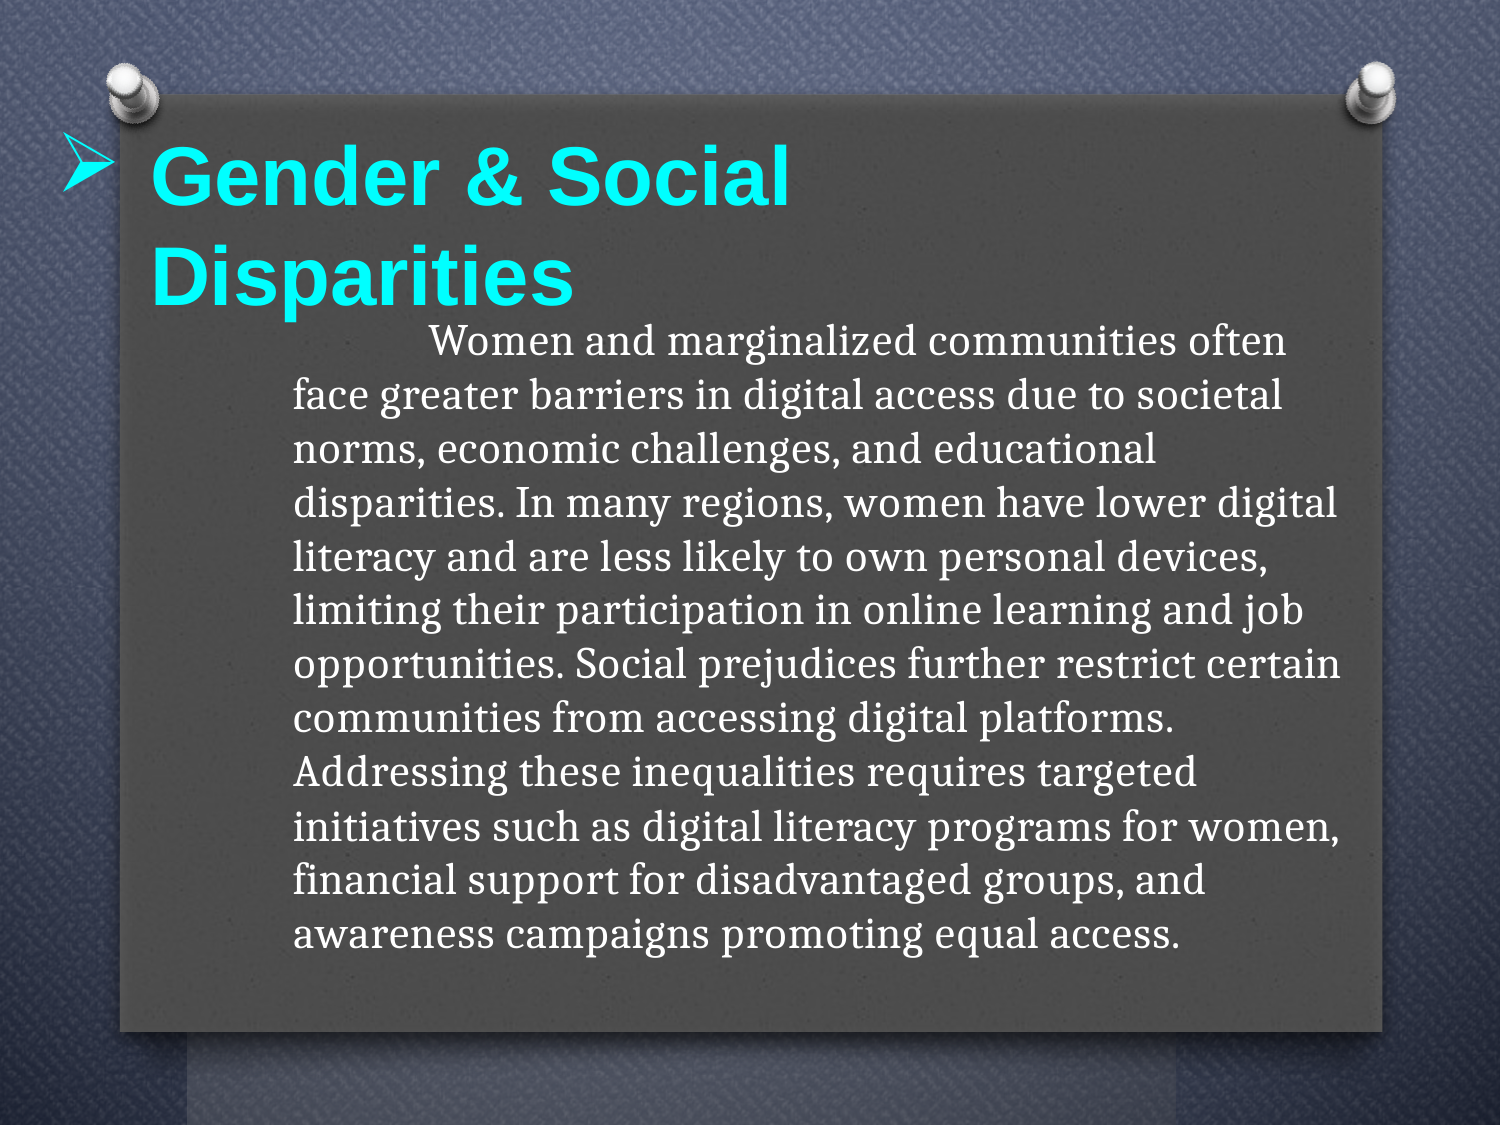

# Gender & Social Disparities
	Women and marginalized communities often face greater barriers in digital access due to societal norms, economic challenges, and educational disparities. In many regions, women have lower digital literacy and are less likely to own personal devices, limiting their participation in online learning and job opportunities. Social prejudices further restrict certain communities from accessing digital platforms. Addressing these inequalities requires targeted initiatives such as digital literacy programs for women, financial support for disadvantaged groups, and awareness campaigns promoting equal access.